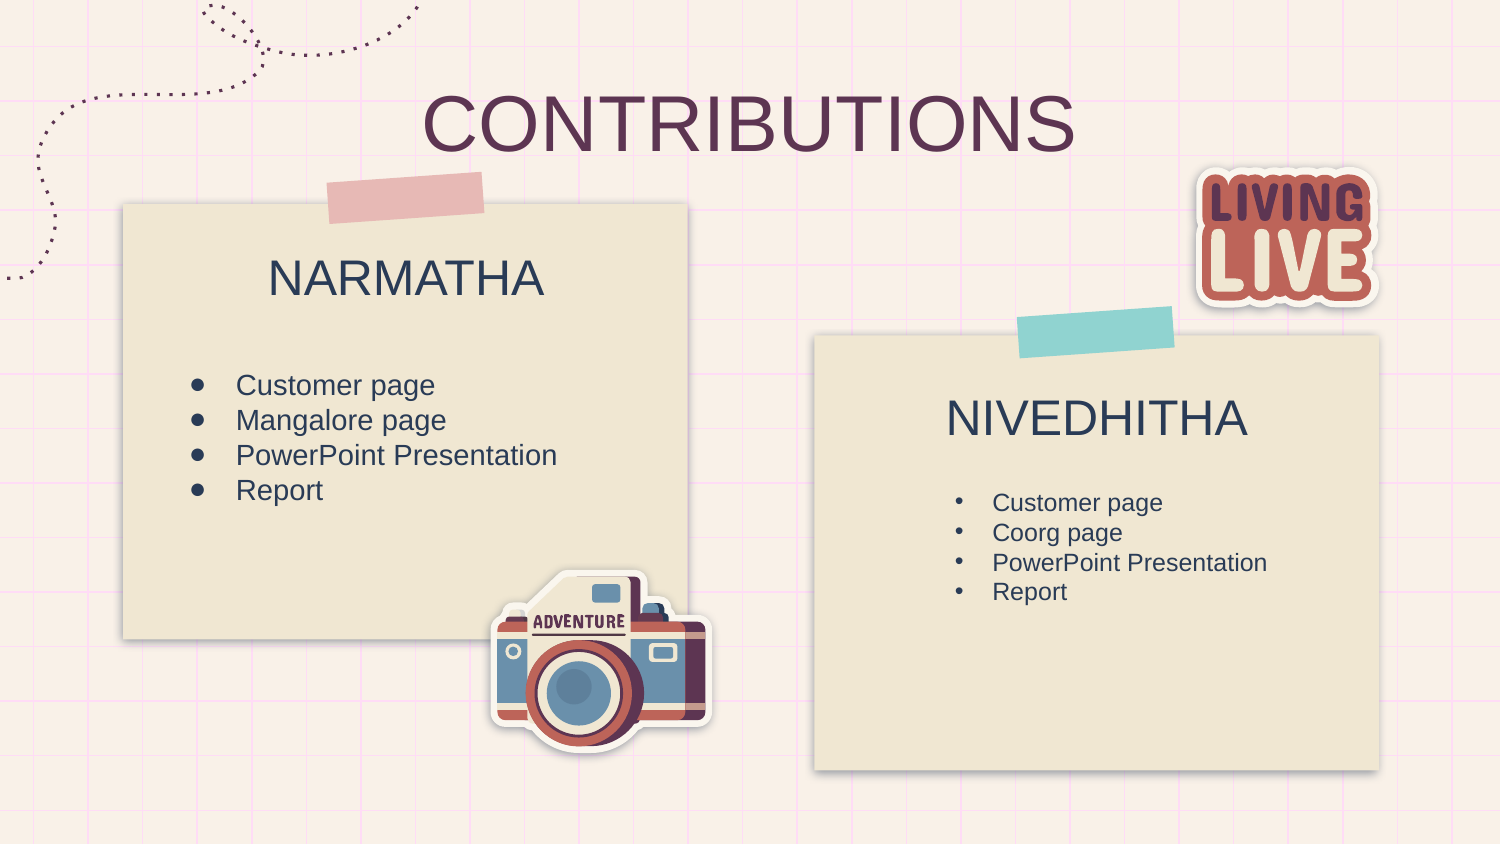

# CONTRIBUTIONS

NARMATHA
Customer page
Mangalore page
PowerPoint Presentation
Report

NIVEDHITHA
Customer page
Coorg page
PowerPoint Presentation
Report